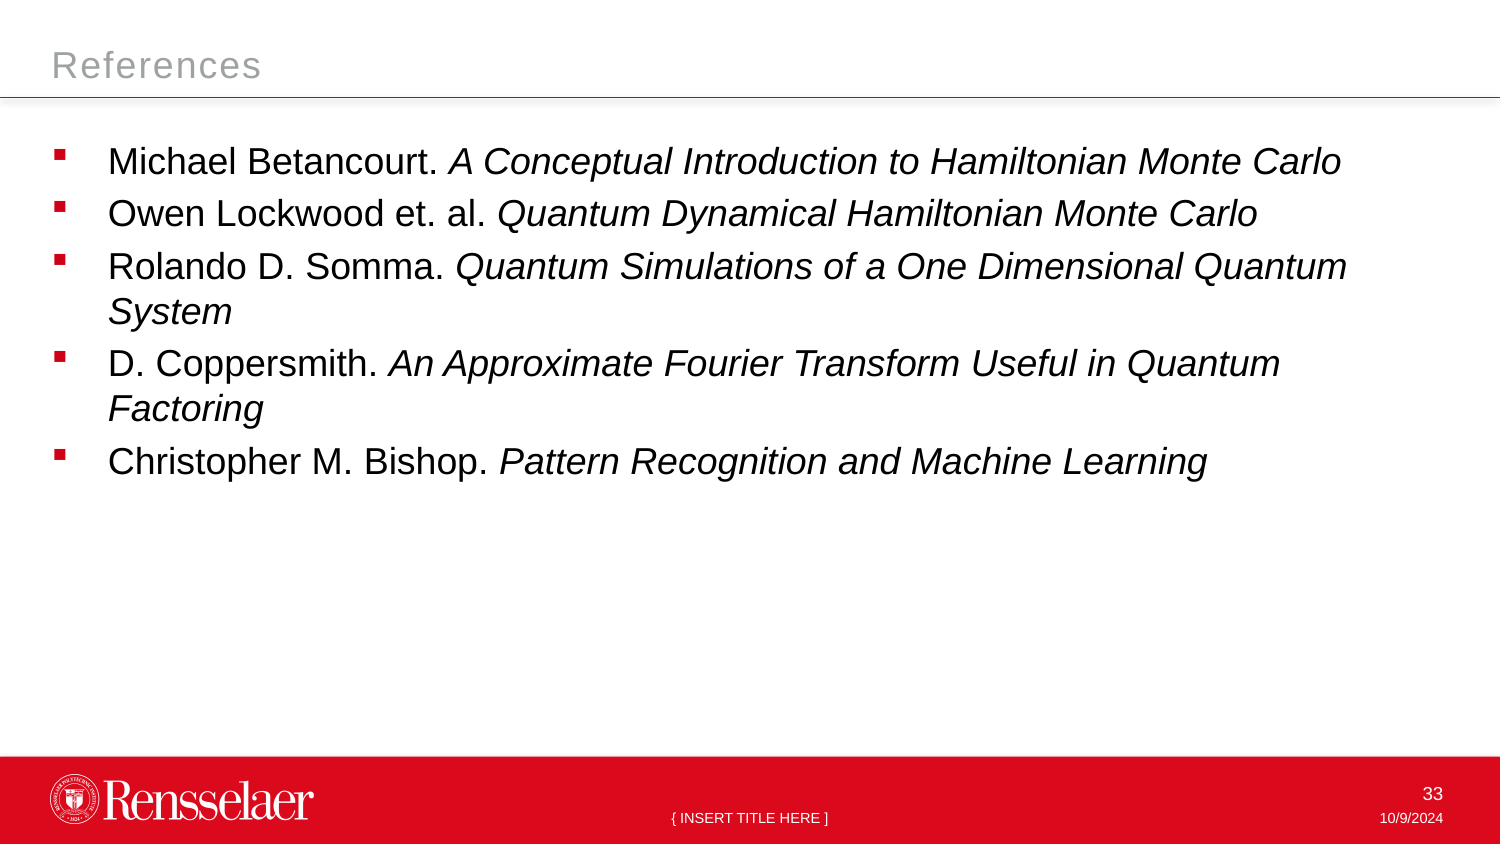

References
Michael Betancourt. A Conceptual Introduction to Hamiltonian Monte Carlo
Owen Lockwood et. al. Quantum Dynamical Hamiltonian Monte Carlo
Rolando D. Somma. Quantum Simulations of a One Dimensional Quantum System
D. Coppersmith. An Approximate Fourier Transform Useful in Quantum Factoring
Christopher M. Bishop. Pattern Recognition and Machine Learning